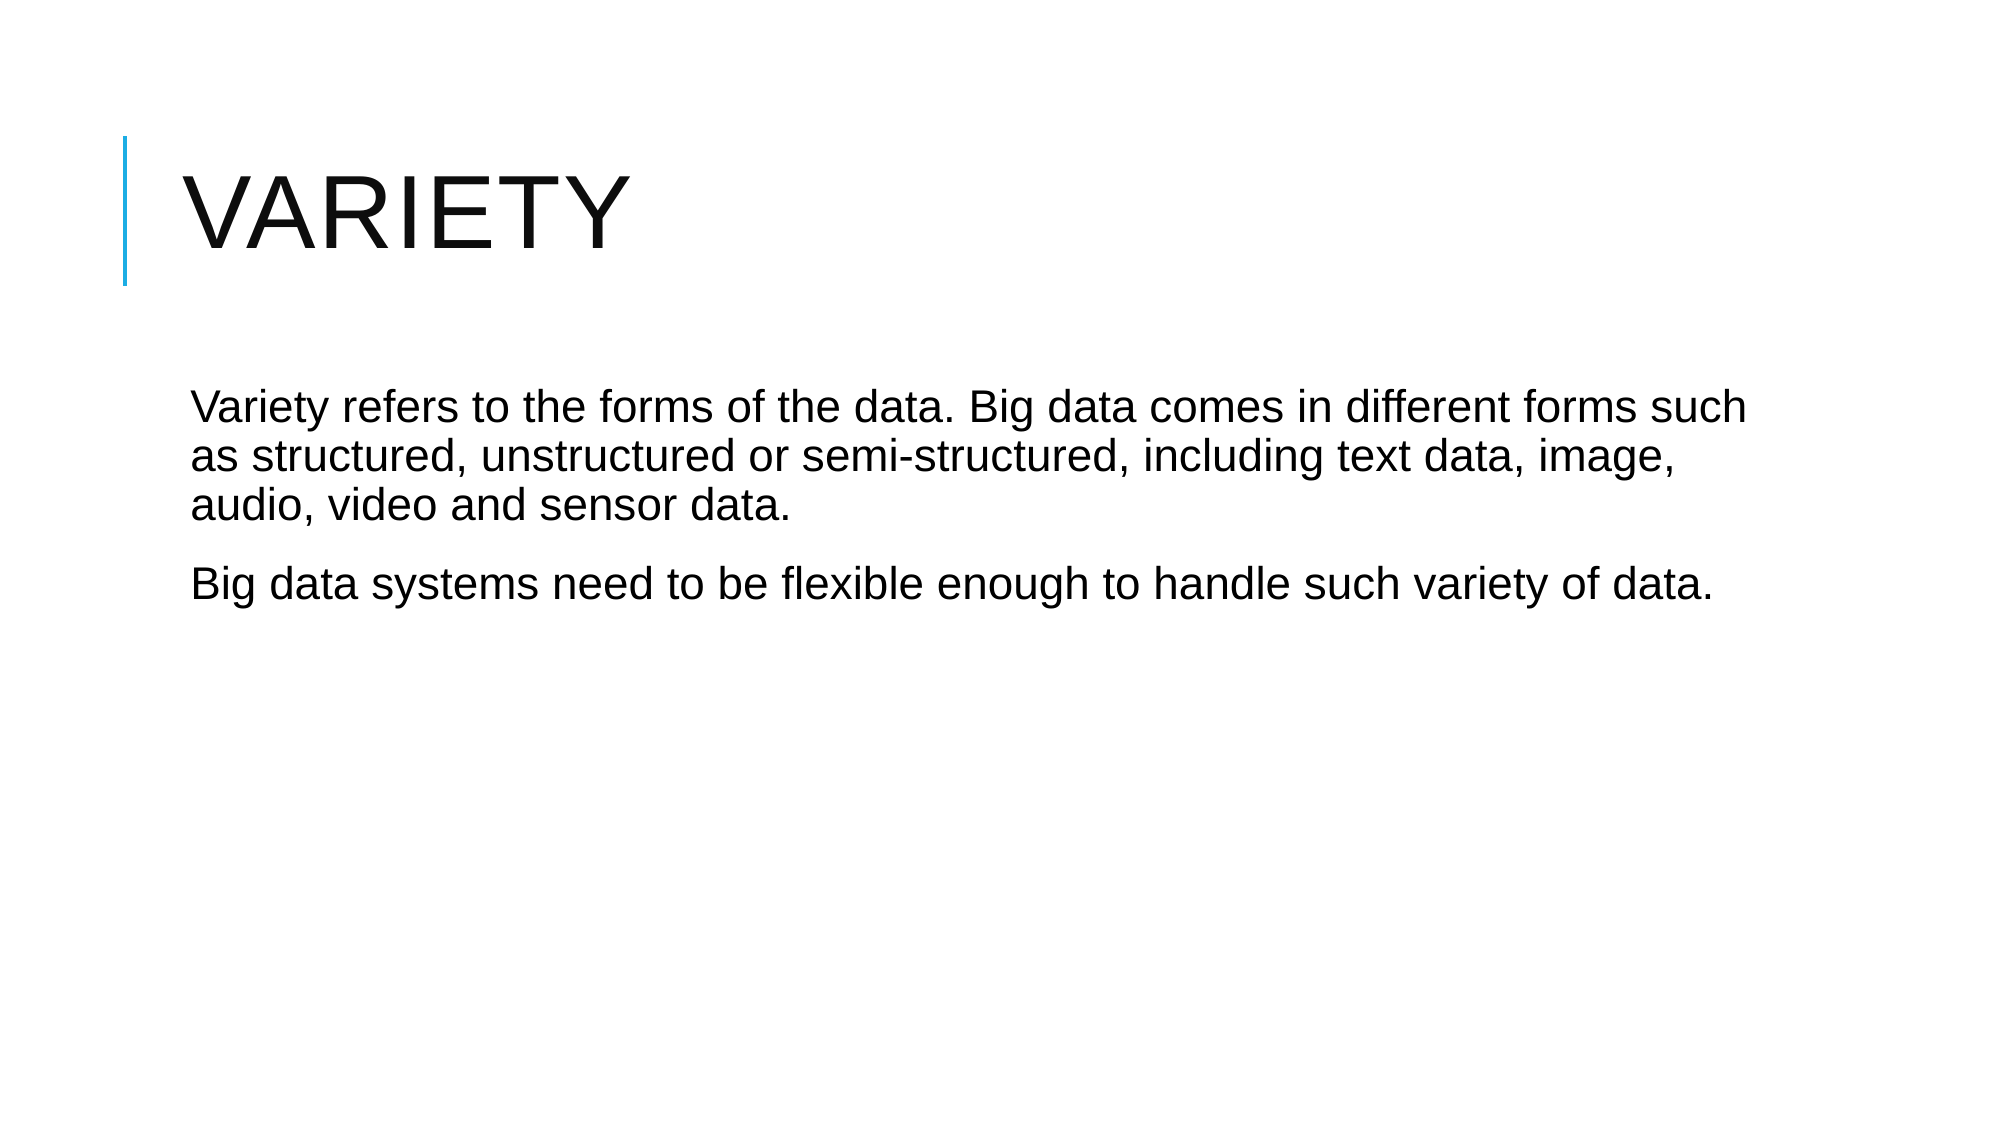

# variety
Variety refers to the forms of the data. Big data comes in different forms such as structured, unstructured or semi-structured, including text data, image, audio, video and sensor data.
Big data systems need to be flexible enough to handle such variety of data.